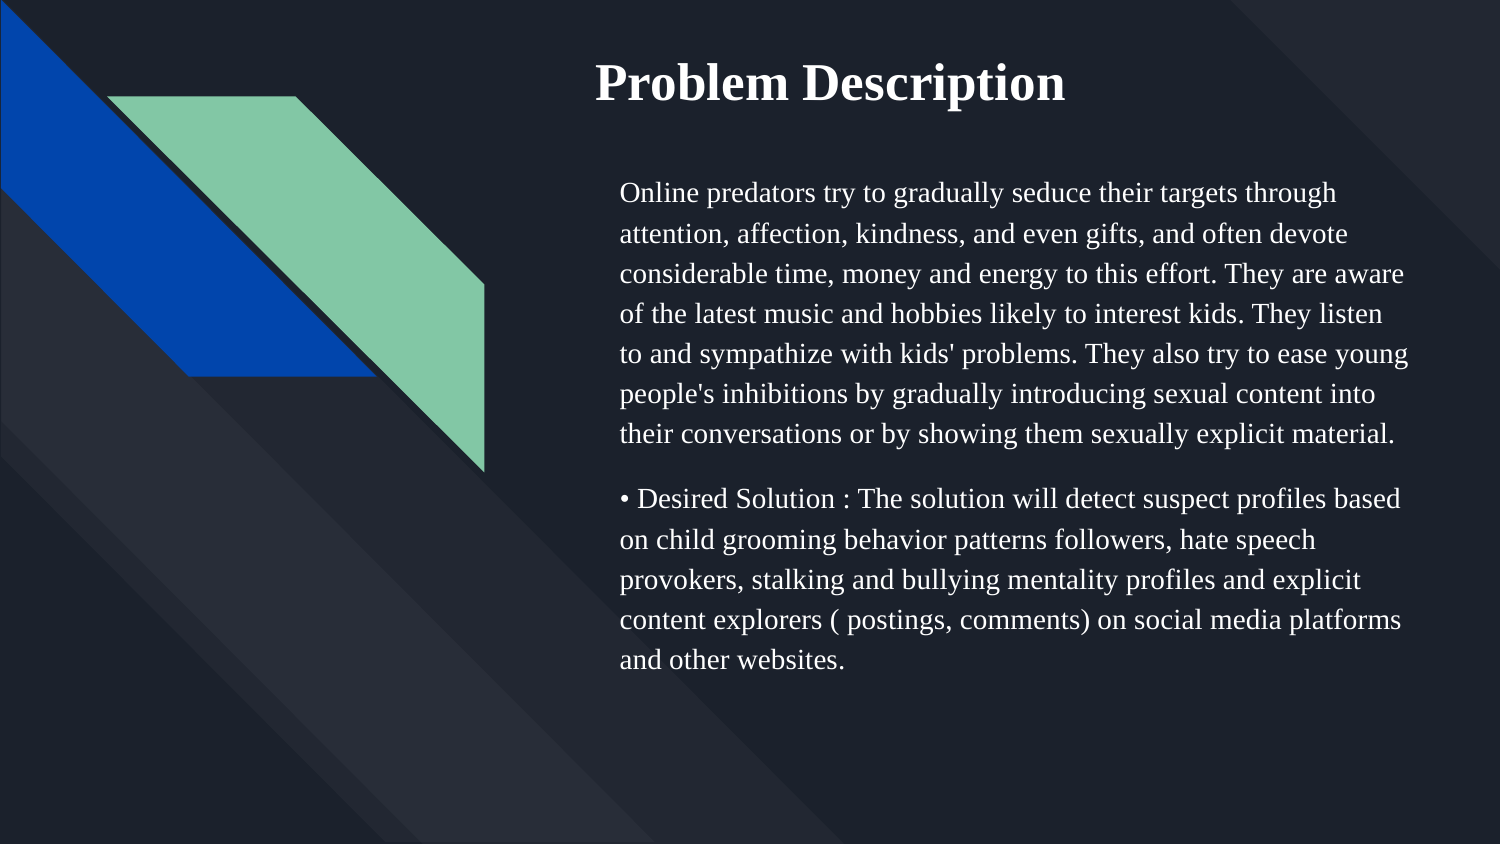

# Problem Description
Online predators try to gradually seduce their targets through attention, affection, kindness, and even gifts, and often devote considerable time, money and energy to this effort. They are aware of the latest music and hobbies likely to interest kids. They listen to and sympathize with kids' problems. They also try to ease young people's inhibitions by gradually introducing sexual content into their conversations or by showing them sexually explicit material.
• Desired Solution : The solution will detect suspect profiles based on child grooming behavior patterns followers, hate speech provokers, stalking and bullying mentality profiles and explicit content explorers ( postings, comments) on social media platforms and other websites.